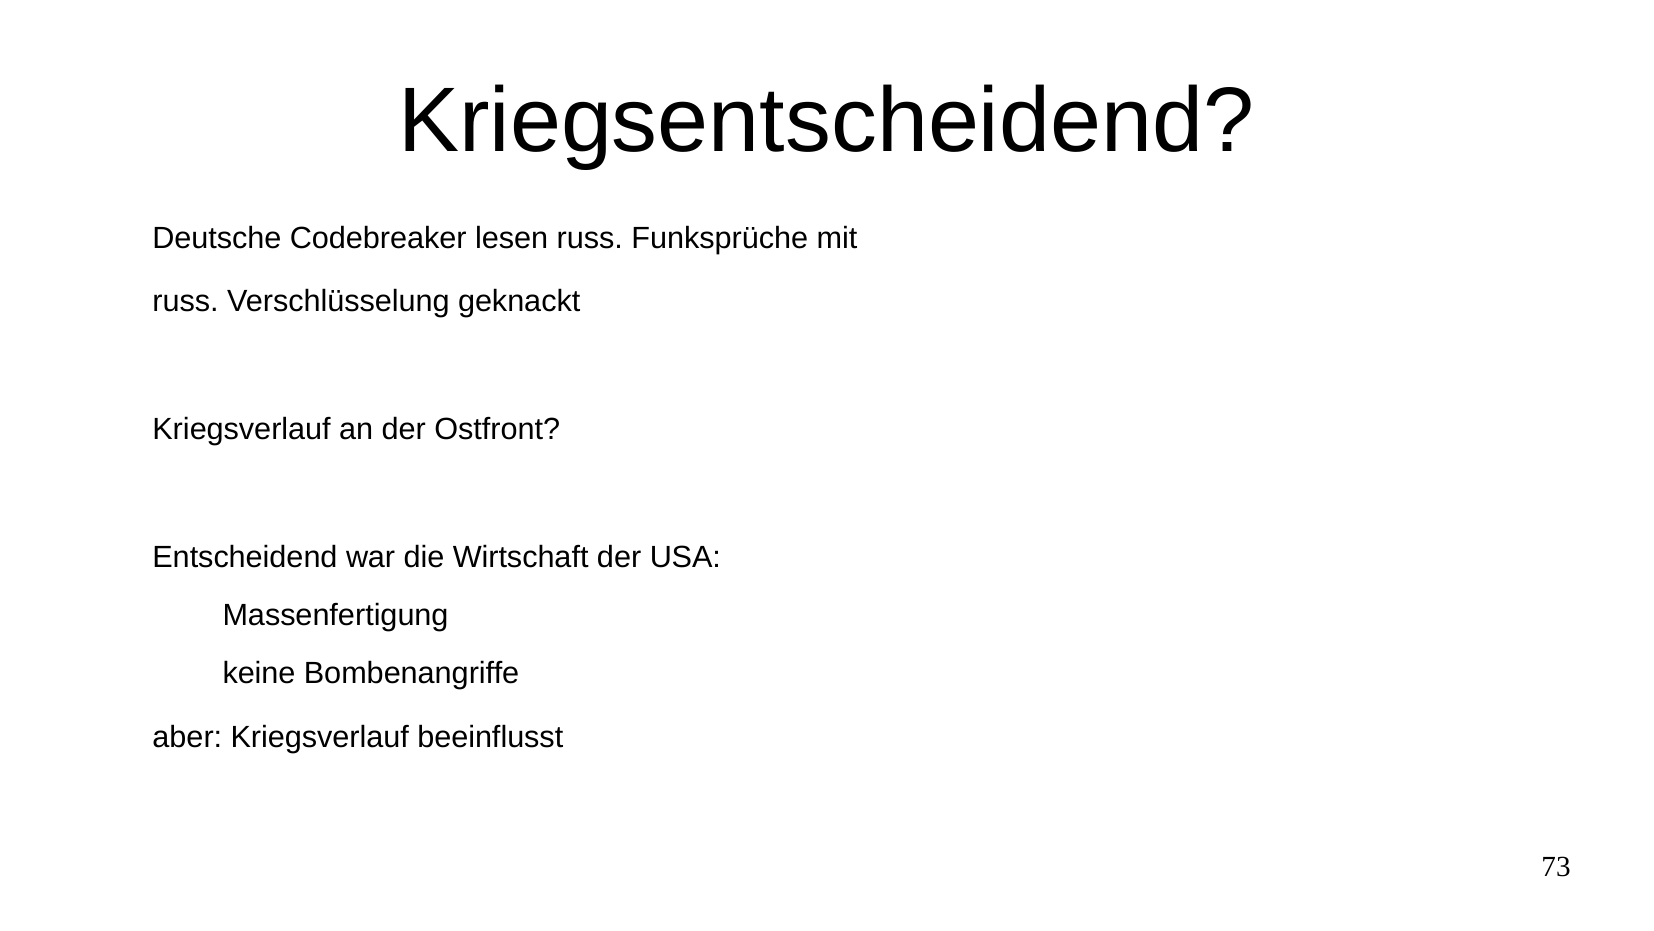

# Kriegsentscheidend?
Deutsche Codebreaker lesen russ. Funksprüche mit
russ. Verschlüsselung geknackt

Kriegsverlauf an der Ostfront?

Entscheidend war die Wirtschaft der USA:
Massenfertigung
keine Bombenangriffe
aber: Kriegsverlauf beeinflusst

73